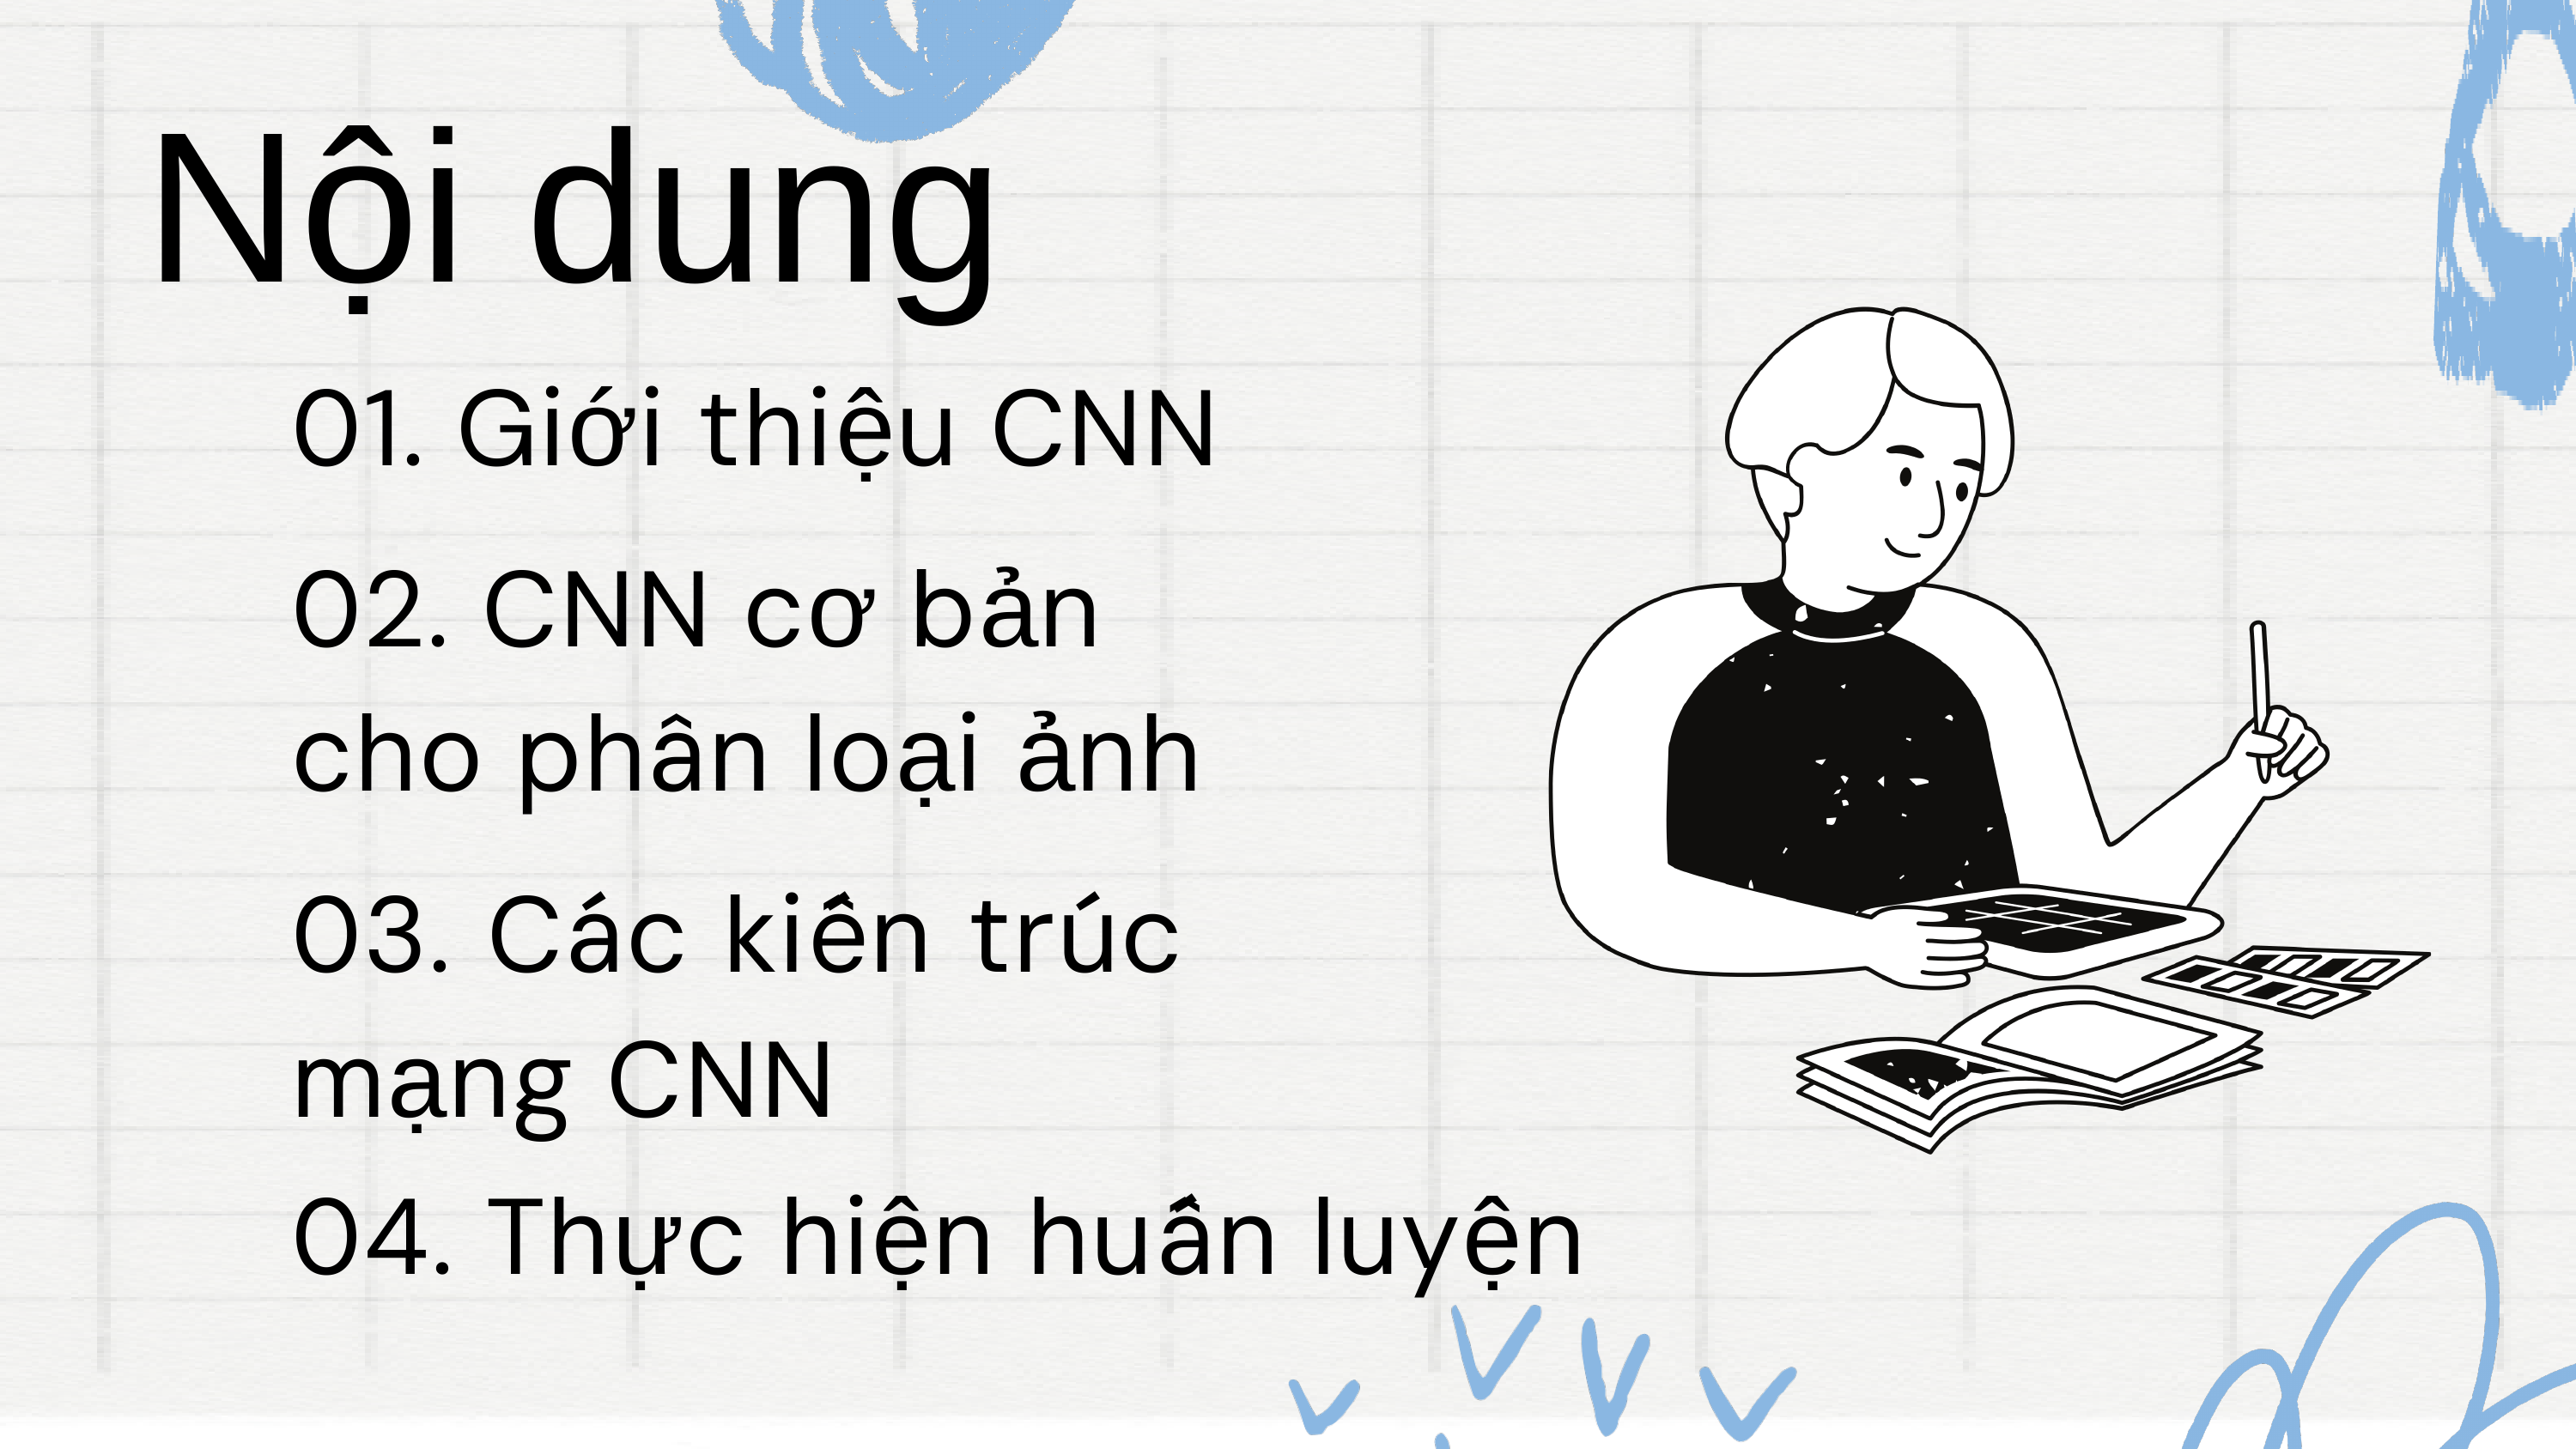

Nội dung

01. Giới thiệu CNN
02. CNN cơ bản
cho phân loại ảnh
03. Các kiến trúc mạng CNN
04. Thực hiện huấn luyện